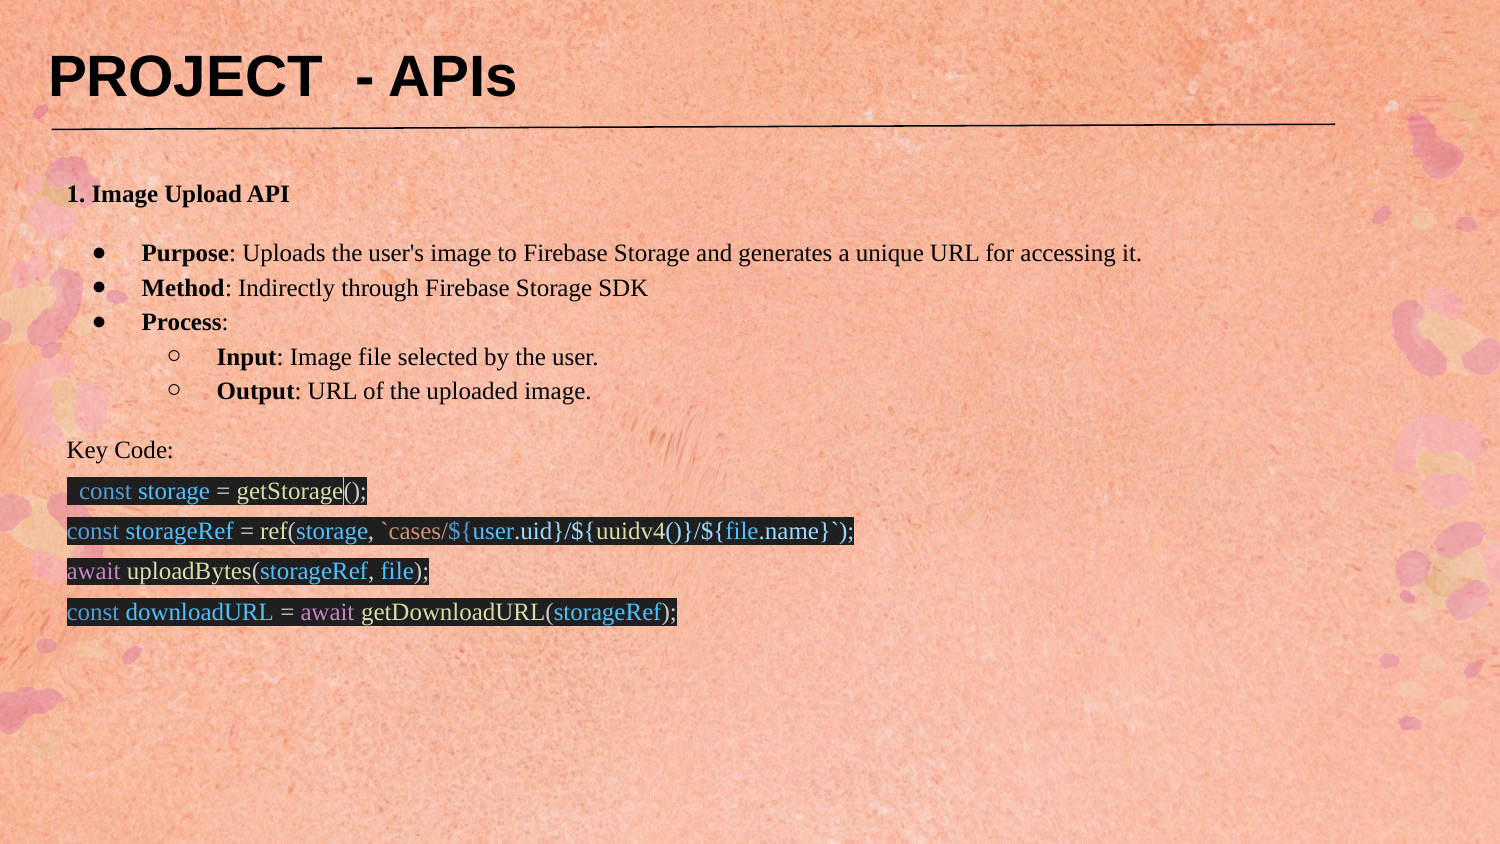

PROJECT  - APIs
1. Image Upload API
Purpose: Uploads the user's image to Firebase Storage and generates a unique URL for accessing it.
Method: Indirectly through Firebase Storage SDK
Process:
Input: Image file selected by the user.
Output: URL of the uploaded image.
Key Code:
  const storage = getStorage();
const storageRef = ref(storage, `cases/${user.uid}/${uuidv4()}/${file.name}`);
await uploadBytes(storageRef, file);
const downloadURL = await getDownloadURL(storageRef);